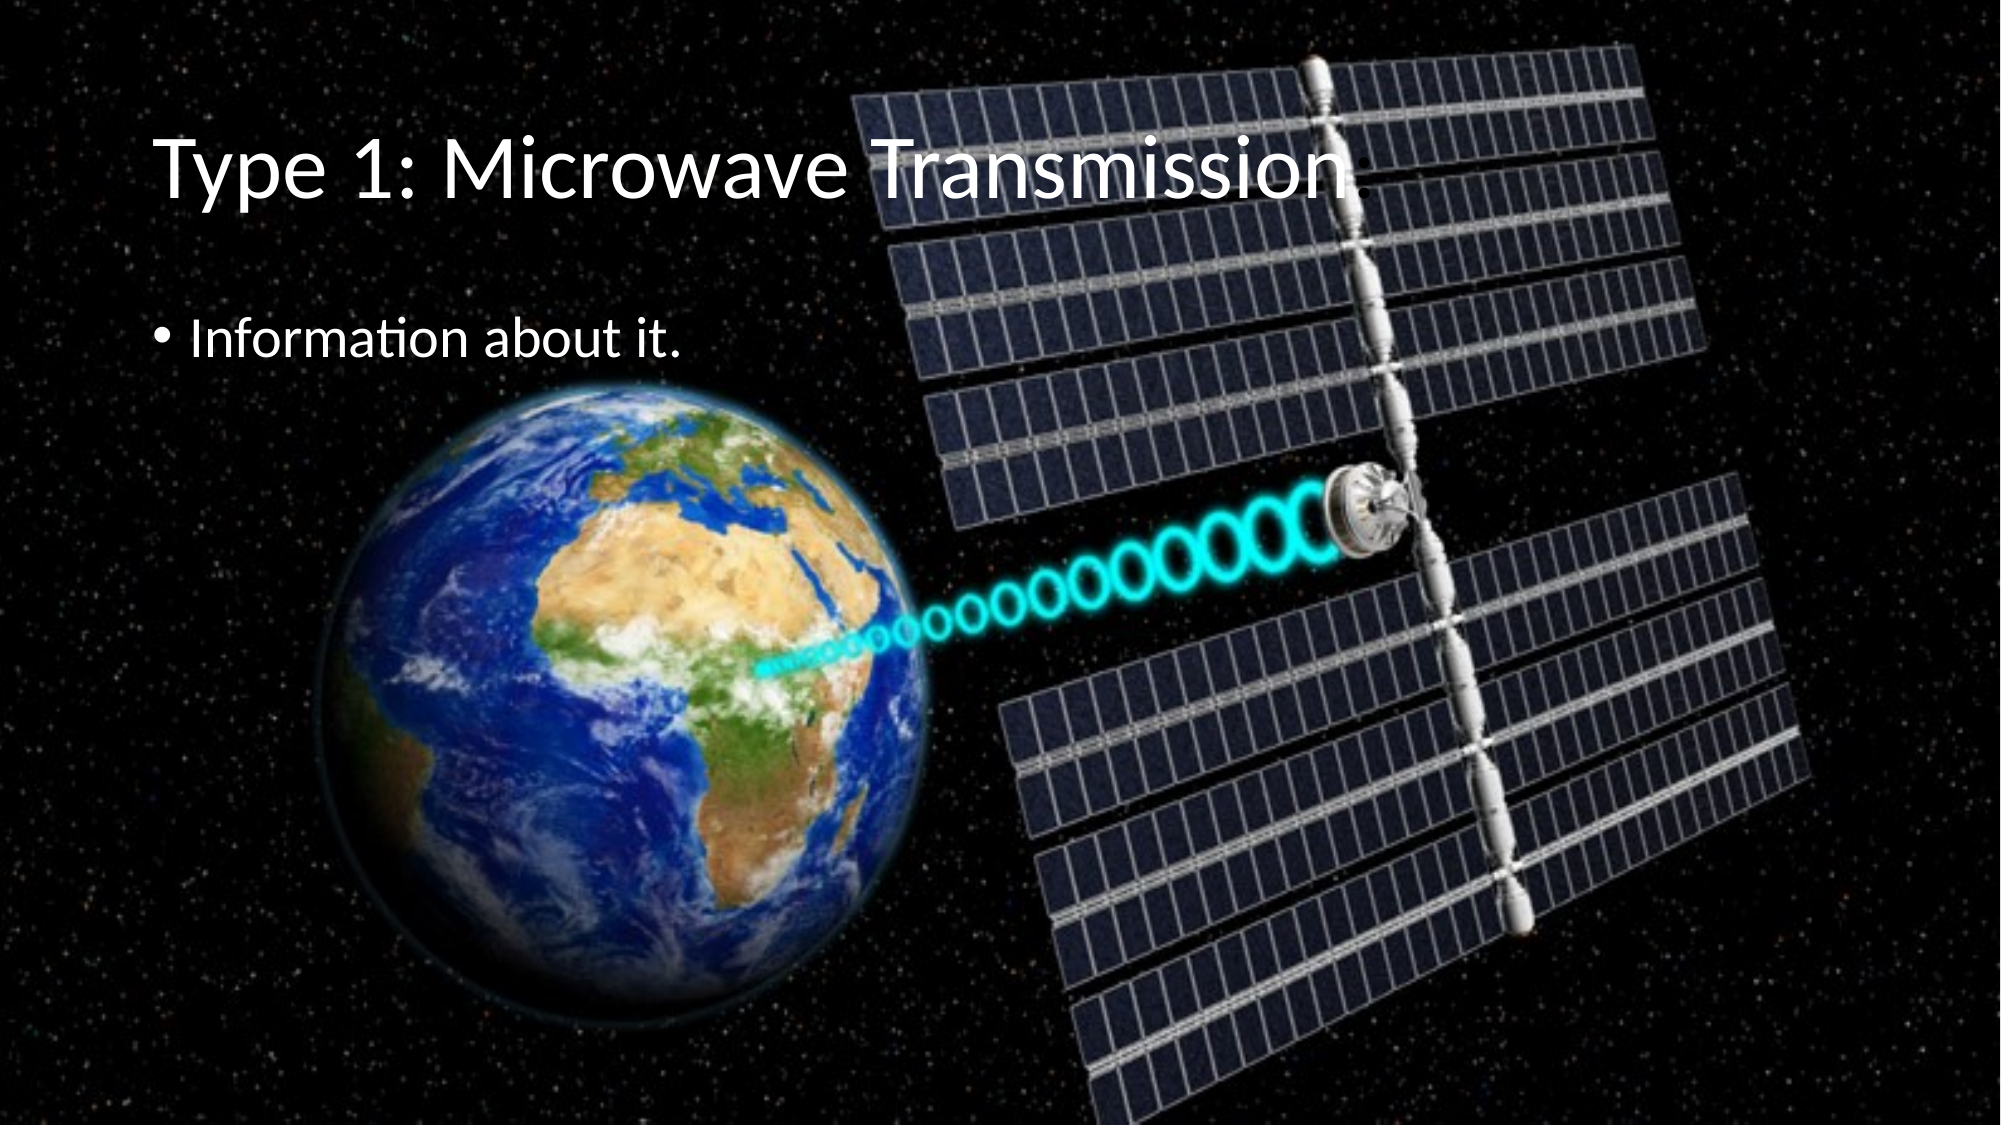

# Type 1: Microwave Transmission:
Information about it.